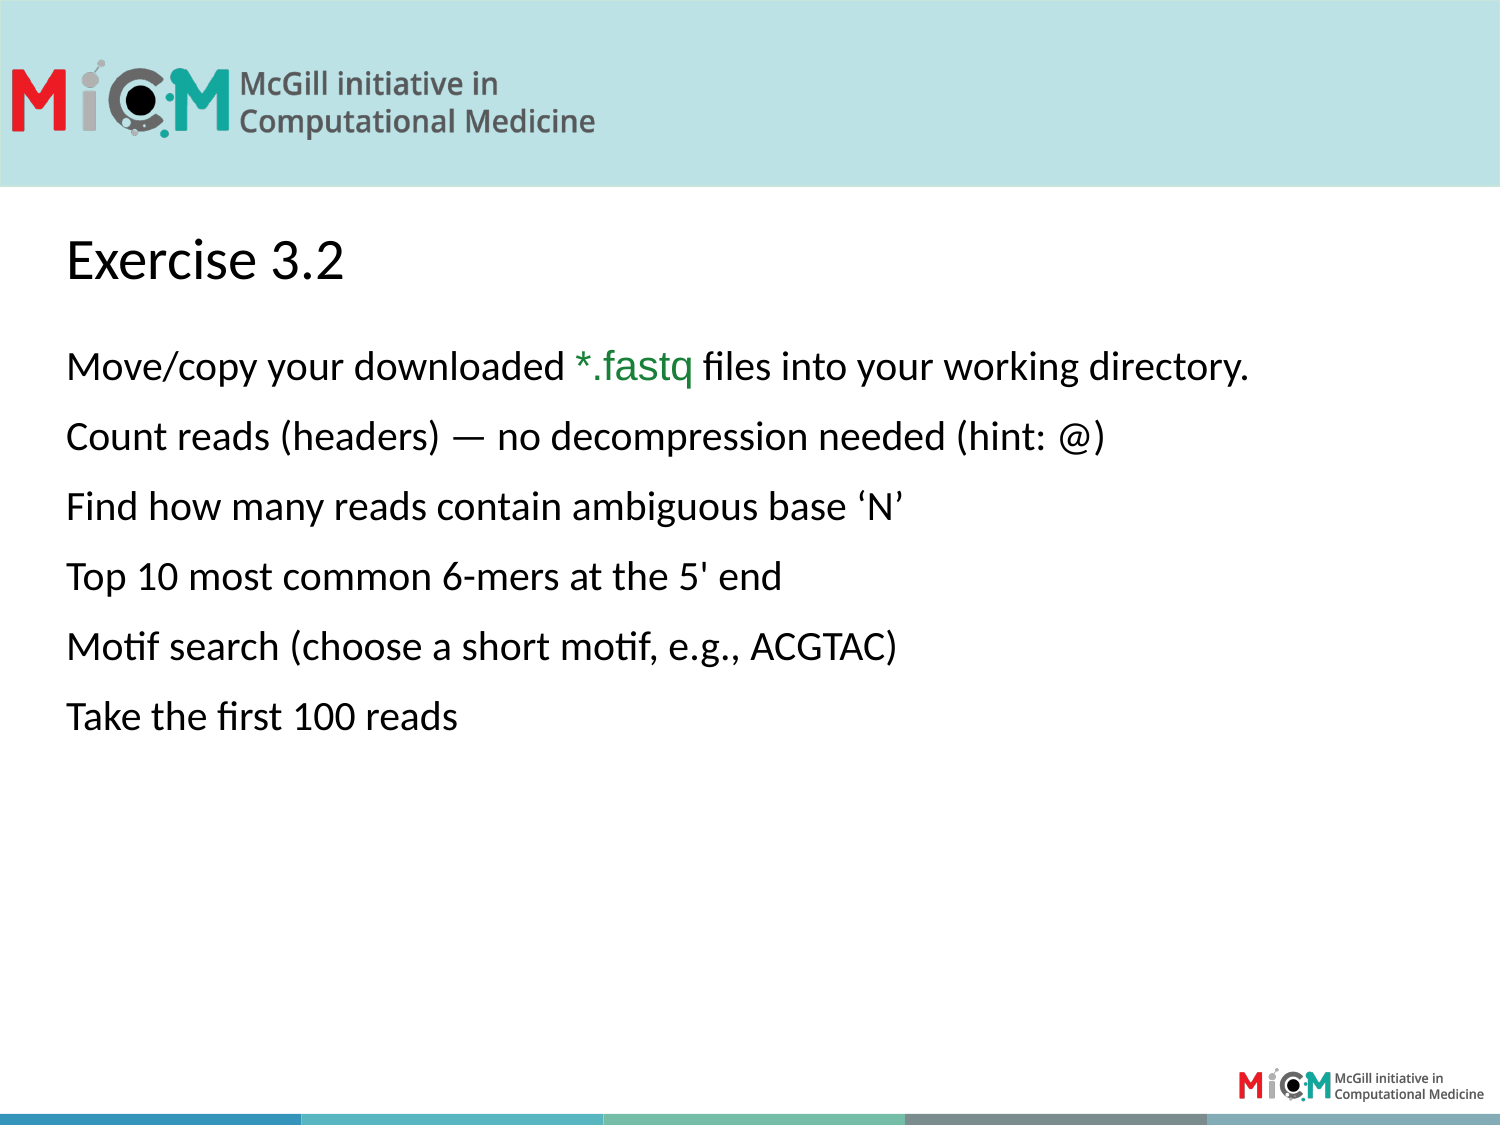

Exercise 3.2
Move/copy your downloaded *.fastq files into your working directory.
Count reads (headers) — no decompression needed (hint: @)
Find how many reads contain ambiguous base ‘N’
Top 10 most common 6-mers at the 5' end
Motif search (choose a short motif, e.g., ACGTAC)
Take the first 100 reads